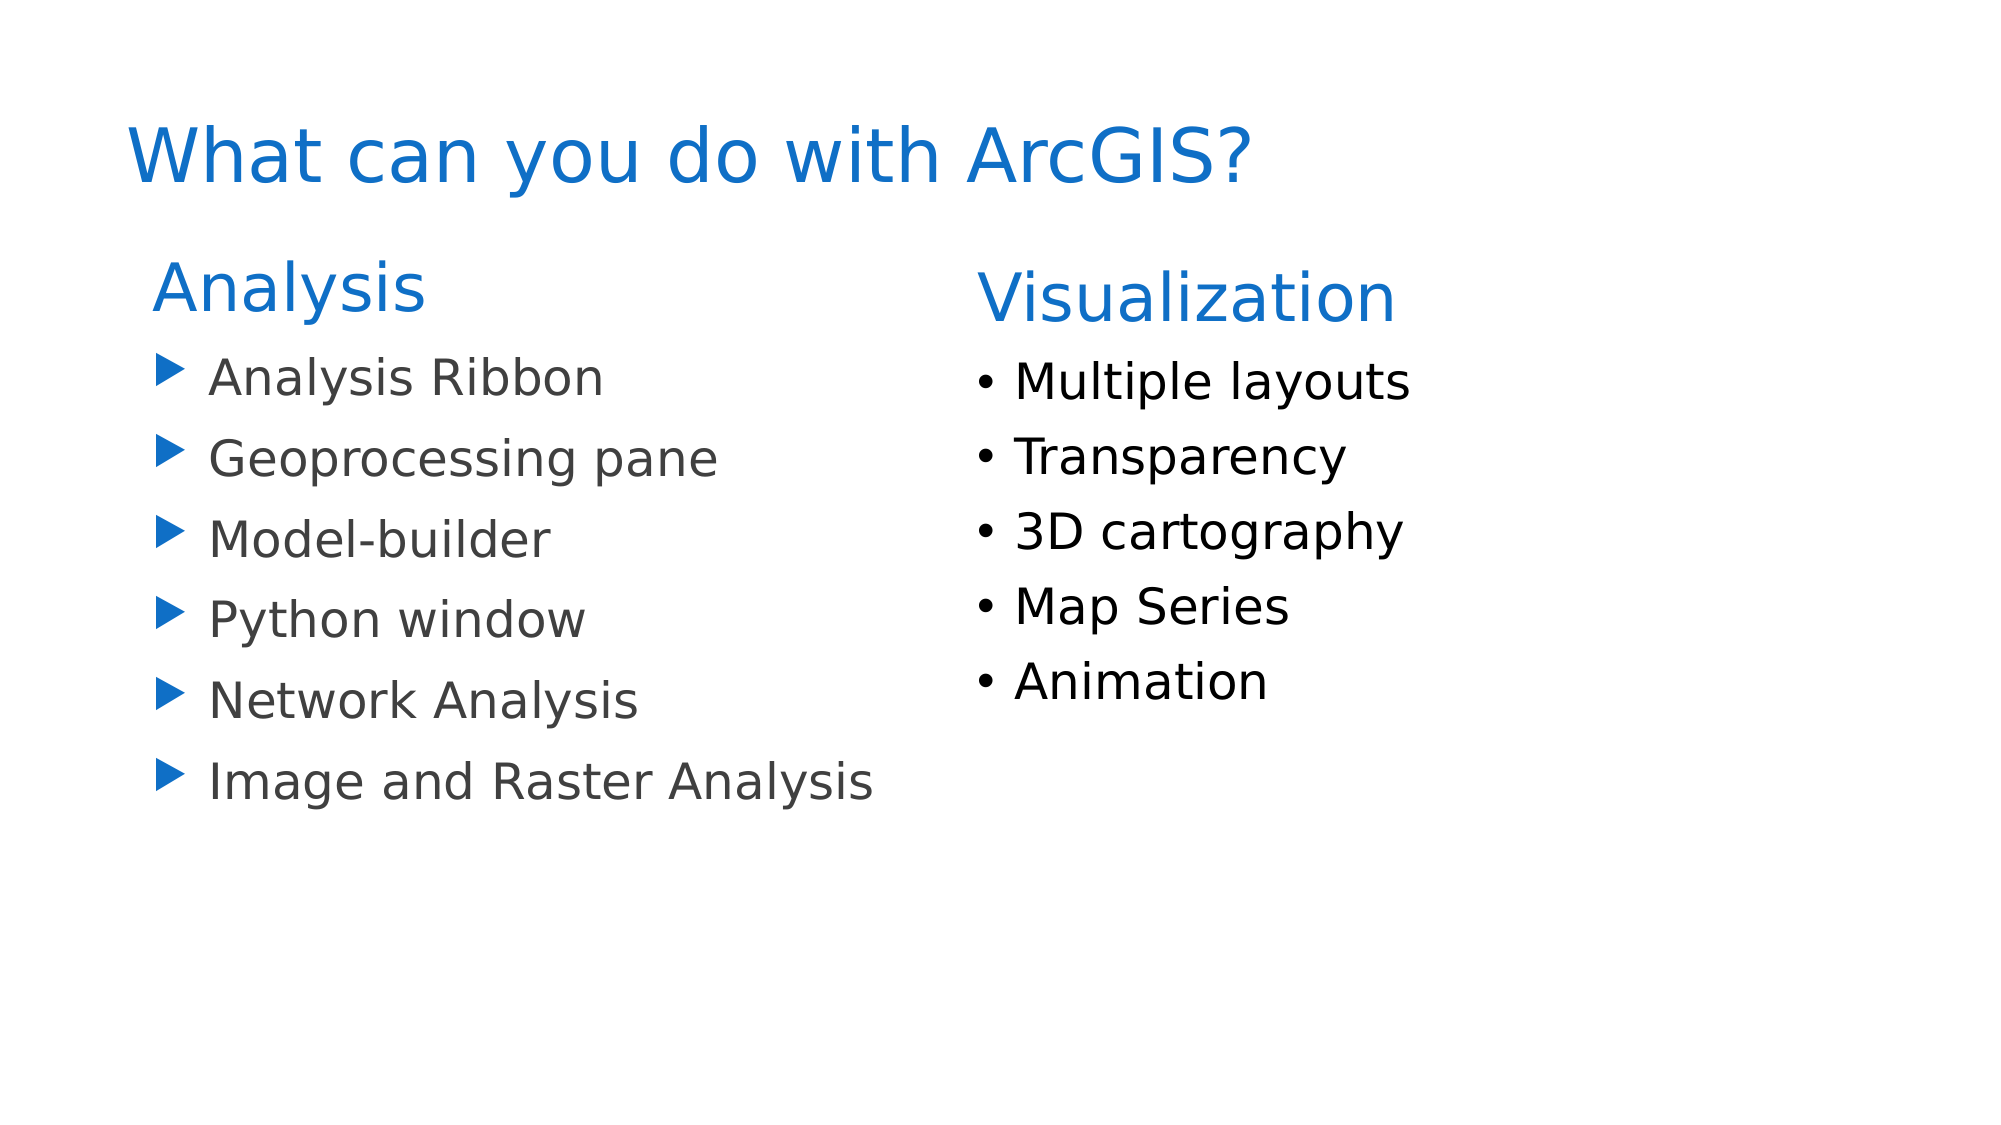

# What can you do with ArcGIS?
Analysis
Analysis Ribbon
Geoprocessing pane
Model-builder
Python window
Network Analysis
Image and Raster Analysis
Visualization
Multiple layouts
Transparency
3D cartography
Map Series
Animation